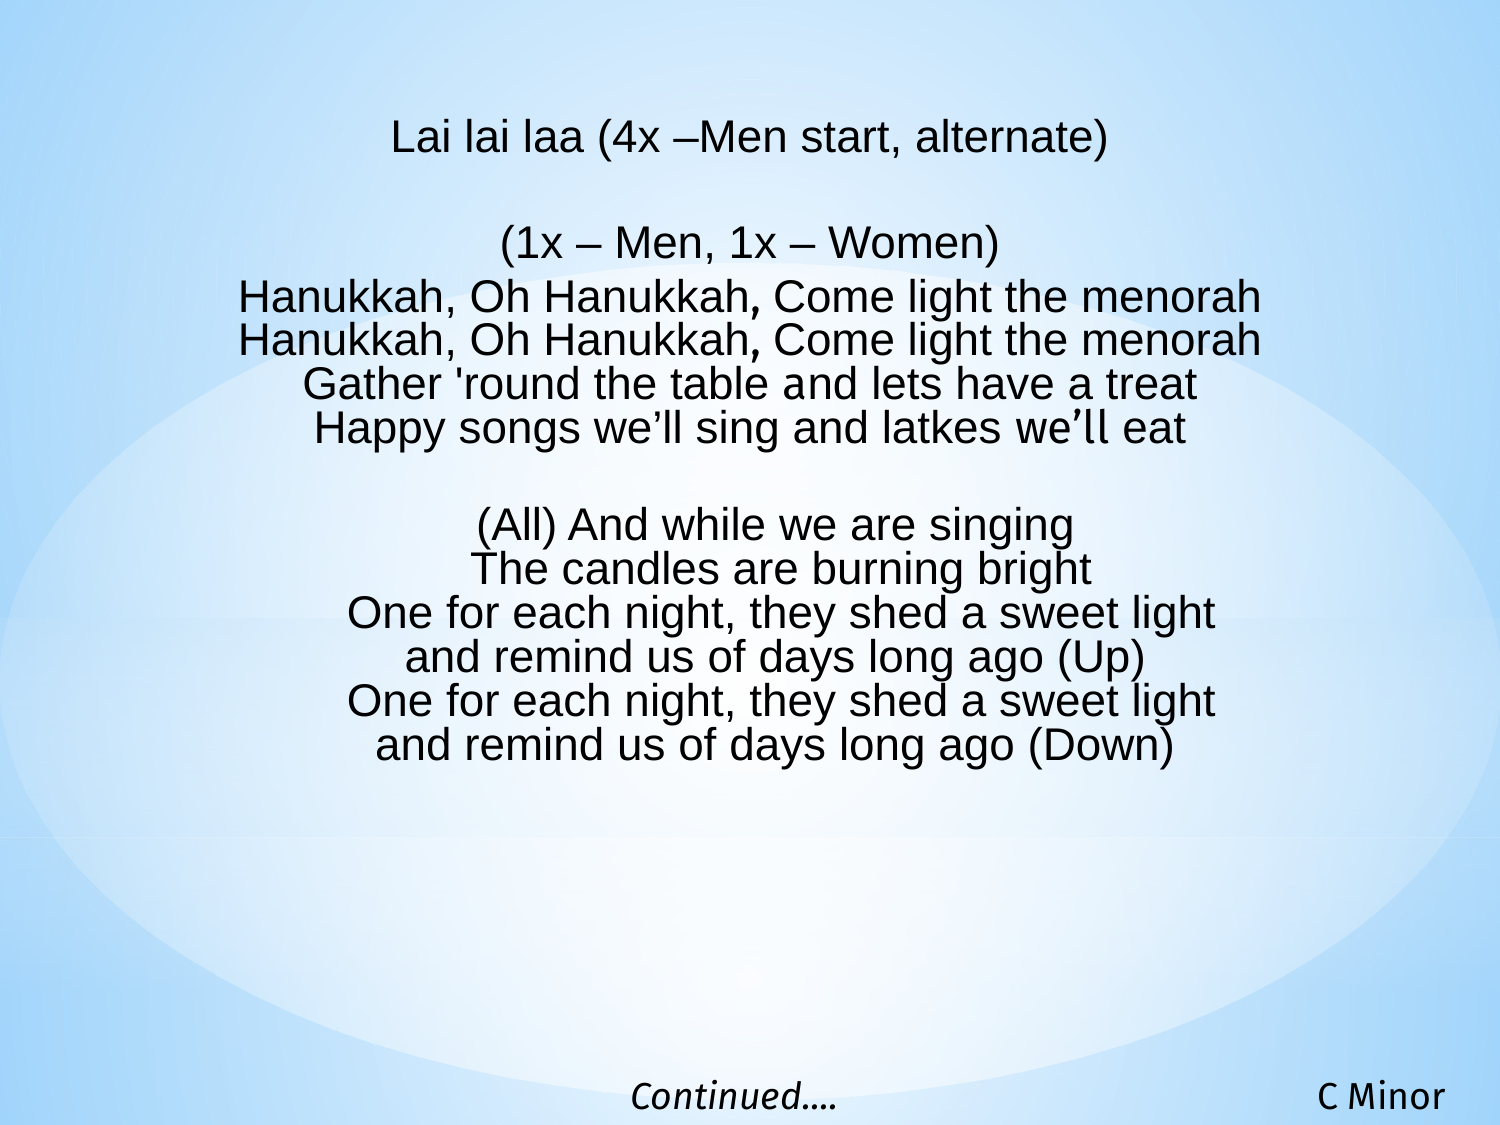

Lai lai laa (4x –Men start, alternate)

(1x – Men, 1x – Women)
Hanukkah, Oh Hanukkah, Come light the menorah
Hanukkah, Oh Hanukkah, Come light the menorah
Gather 'round the table and lets have a treat
Happy songs we’ll sing and latkes we’ll eat
    (All) And while we are singing
     The candles are burning bright
     One for each night, they shed a sweet light
    and remind us of days long ago (Up)
     One for each night, they shed a sweet light
    and remind us of days long ago (Down)
Continued....
C Minor